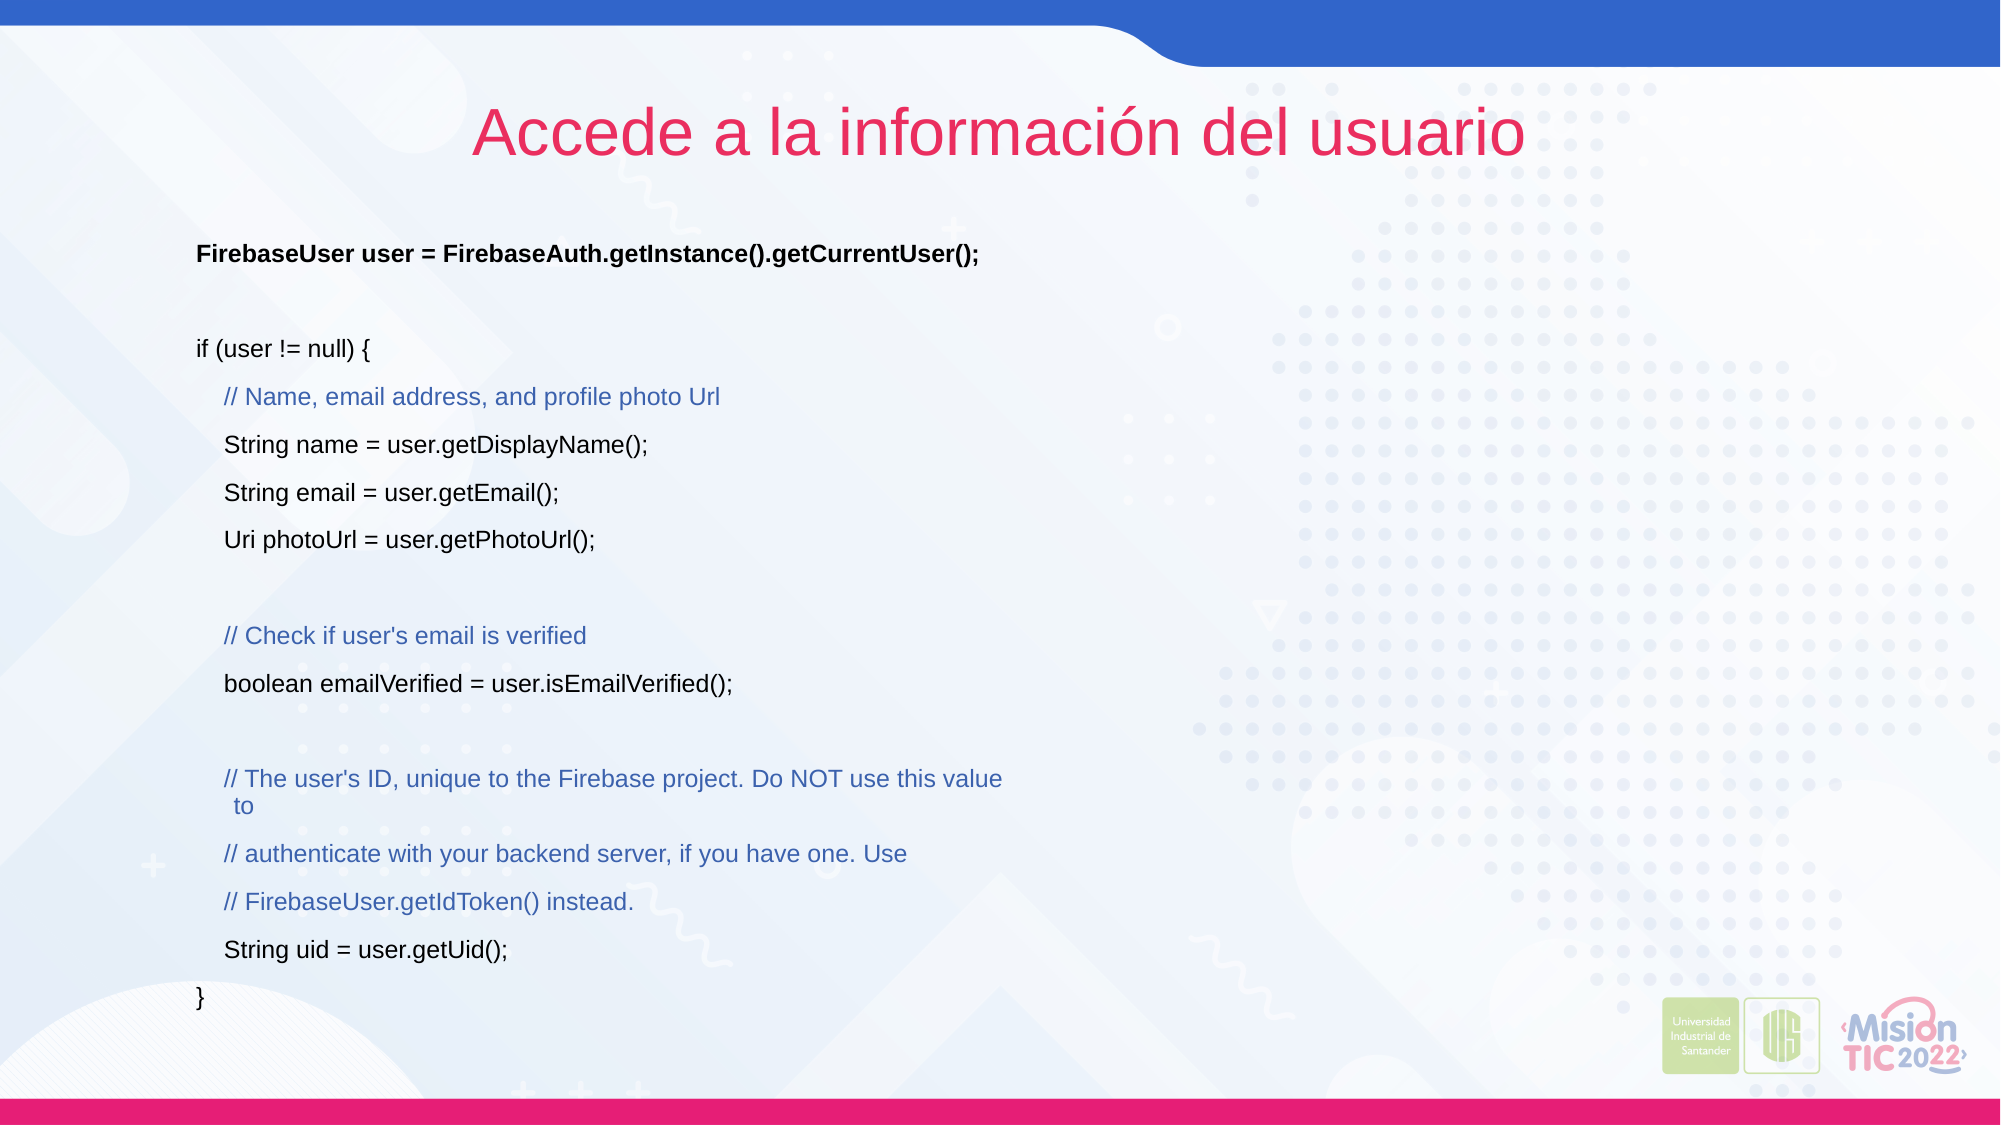

# Accede a la información del usuario
FirebaseUser user = FirebaseAuth.getInstance().getCurrentUser();

if (user != null) {
    // Name, email address, and profile photo Url
    String name = user.getDisplayName();
    String email = user.getEmail();
    Uri photoUrl = user.getPhotoUrl();

    // Check if user's email is verified
    boolean emailVerified = user.isEmailVerified();

    // The user's ID, unique to the Firebase project. Do NOT use this value to
    // authenticate with your backend server, if you have one. Use
    // FirebaseUser.getIdToken() instead.
    String uid = user.getUid();
}